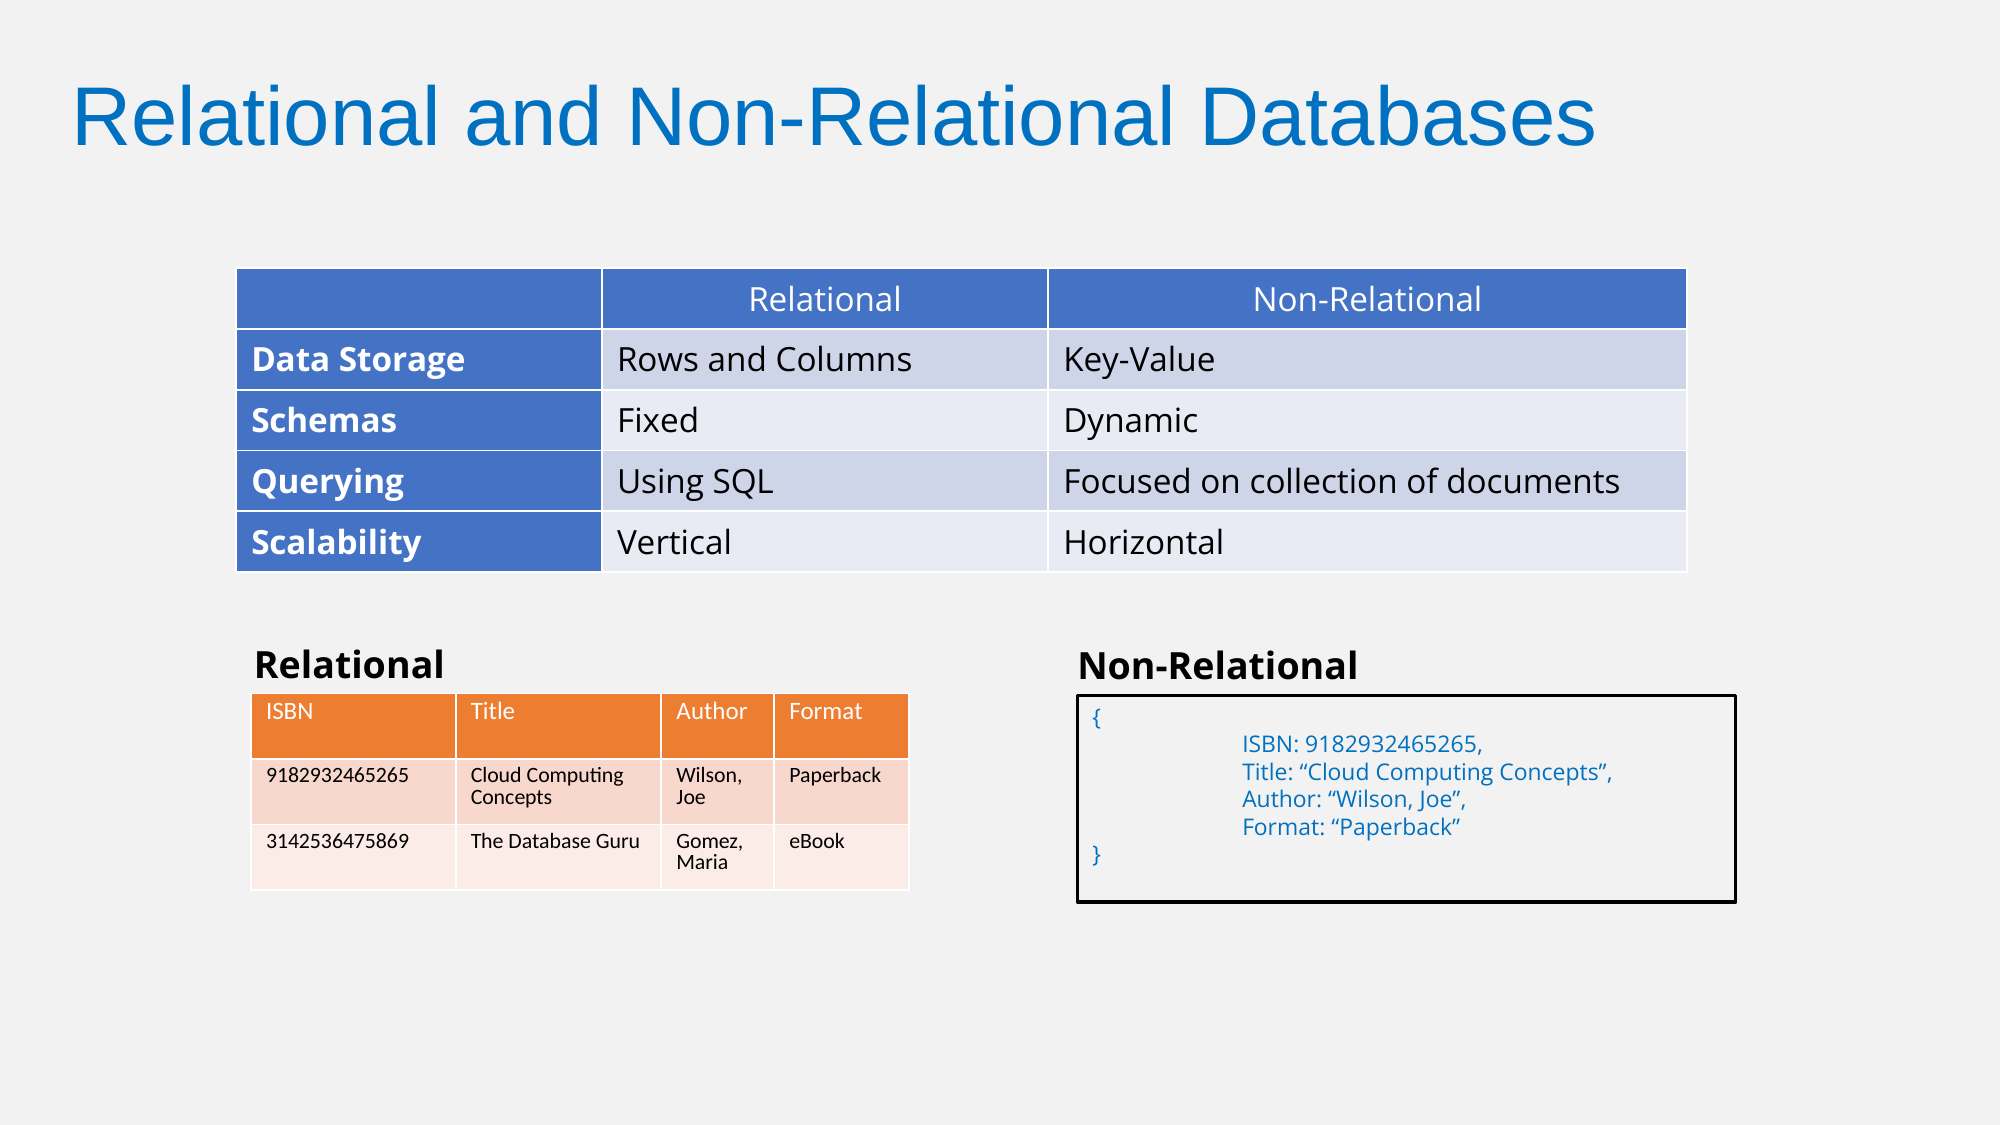

# Relational and Non-Relational Databases
|  | Relational | Non-Relational |
| --- | --- | --- |
| Data Storage | Rows and Columns | Key-Value |
| Schemas | Fixed | Dynamic |
| Querying | Using SQL | Focused on collection of documents |
| Scalability | Vertical | Horizontal |
Relational
Non-Relational
| ISBN | Title | Author | Format |
| --- | --- | --- | --- |
| 9182932465265 | Cloud Computing Concepts | Wilson, Joe | Paperback |
| 3142536475869 | The Database Guru | Gomez, Maria | eBook |
{
	ISBN: 9182932465265,
	Title: “Cloud Computing Concepts”,
	Author: “Wilson, Joe”,
	Format: “Paperback”
}